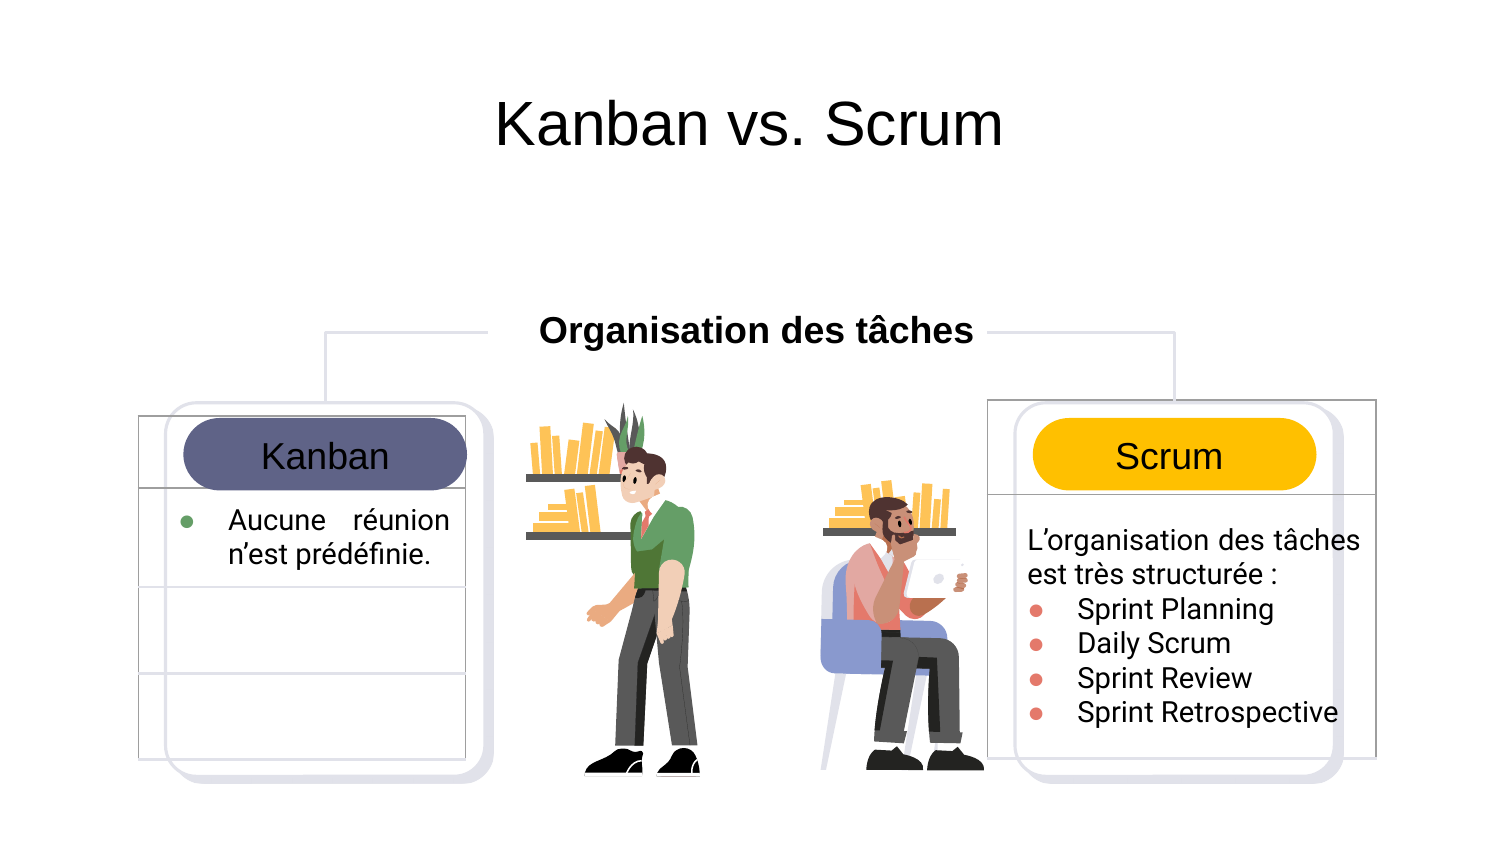

# Kanban vs. Scrum

 Organisation des tâches

|  |
| --- |
| L’organisation des tâches est très structurée : Sprint Planning Daily Scrum Sprint Review Sprint Retrospective |

|  |
| --- |
| Aucune réunion n’est prédéfinie. |
|  |
|  |
Kanban
Scrum